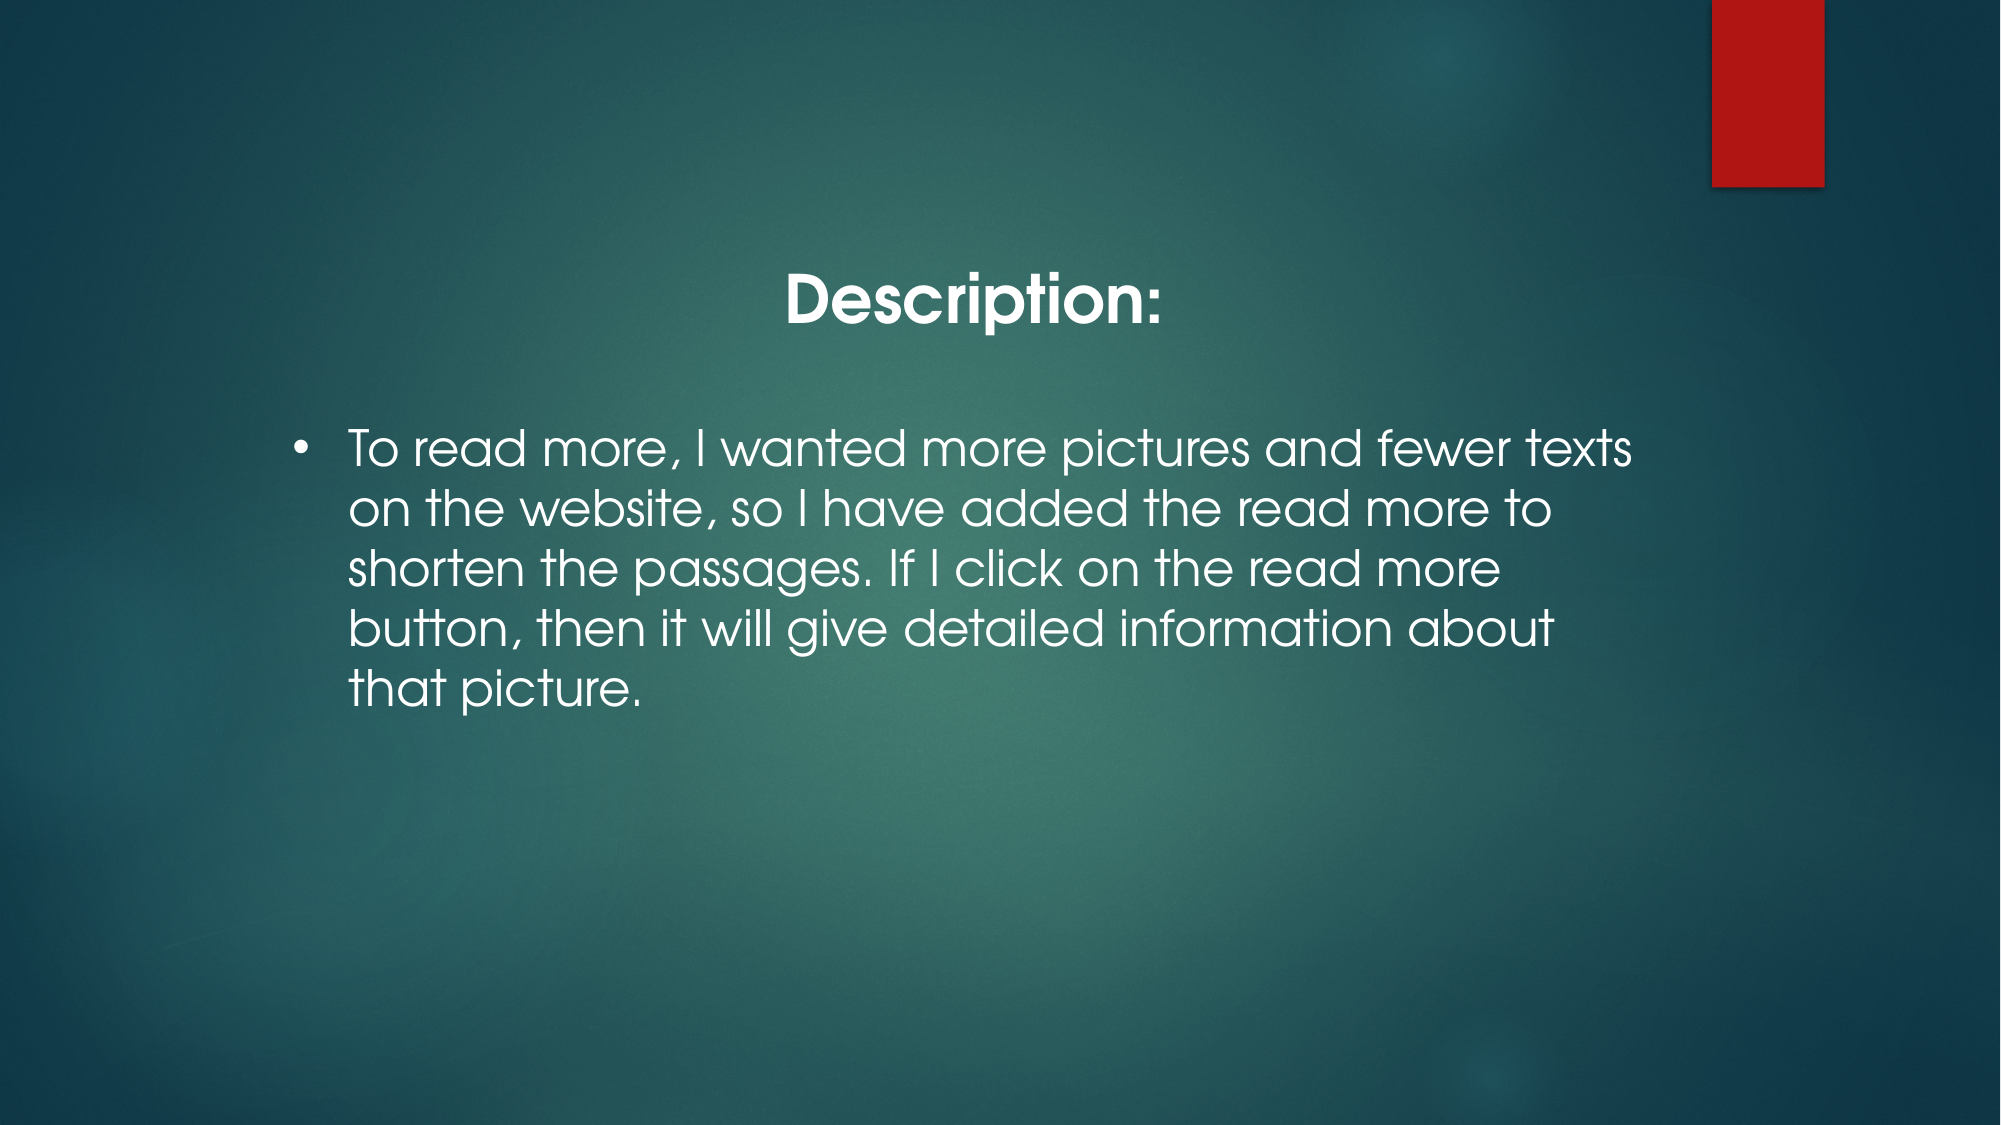

Description:

To read more, I wanted more pictures and fewer texts on the website, so I have added the read more to shorten the passages. If I click on the read more button, then it will give detailed information about that picture.